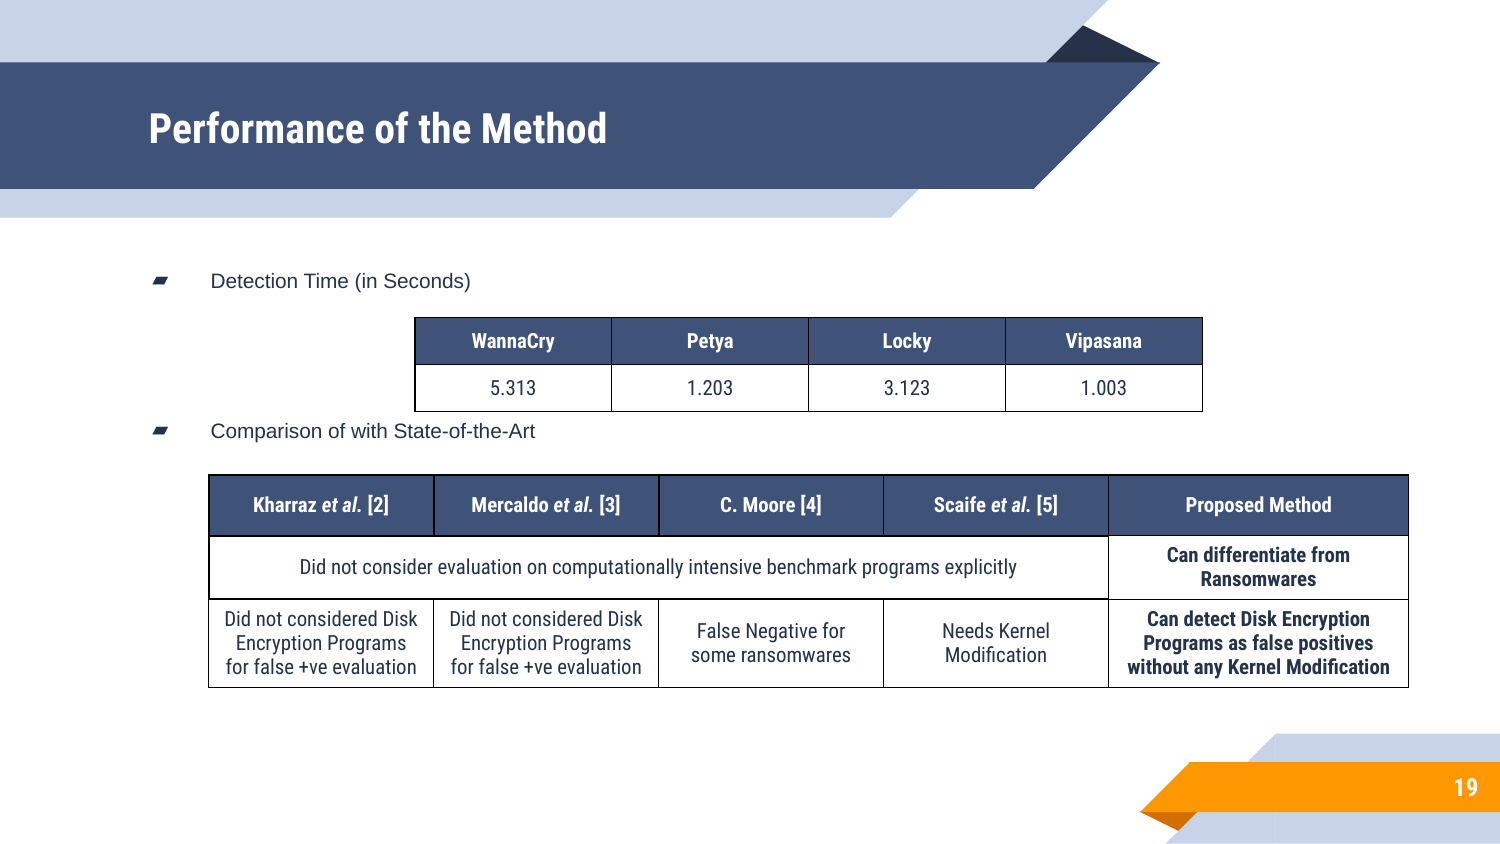

# Performance of the Method
Detection Time (in Seconds)

Comparison of with State-of-the-Art
| WannaCry | Petya | Locky | Vipasana |
| --- | --- | --- | --- |
| 5.313 | 1.203 | 3.123 | 1.003 |
| Kharraz et al. [2] | Mercaldo et al. [3] | C. Moore [4] | Scaife et al. [5] | Proposed Method |
| --- | --- | --- | --- | --- |
| Did not consider evaluation on computationally intensive benchmark programs explicitly |  |  |  | Can differentiate from Ransomwares |
| Did not considered Disk Encryption Programs for false +ve evaluation | Did not considered Disk Encryption Programs for false +ve evaluation | False Negative for some ransomwares | Needs Kernel Modification | Can detect Disk Encryption Programs as false positives without any Kernel Modification |
19